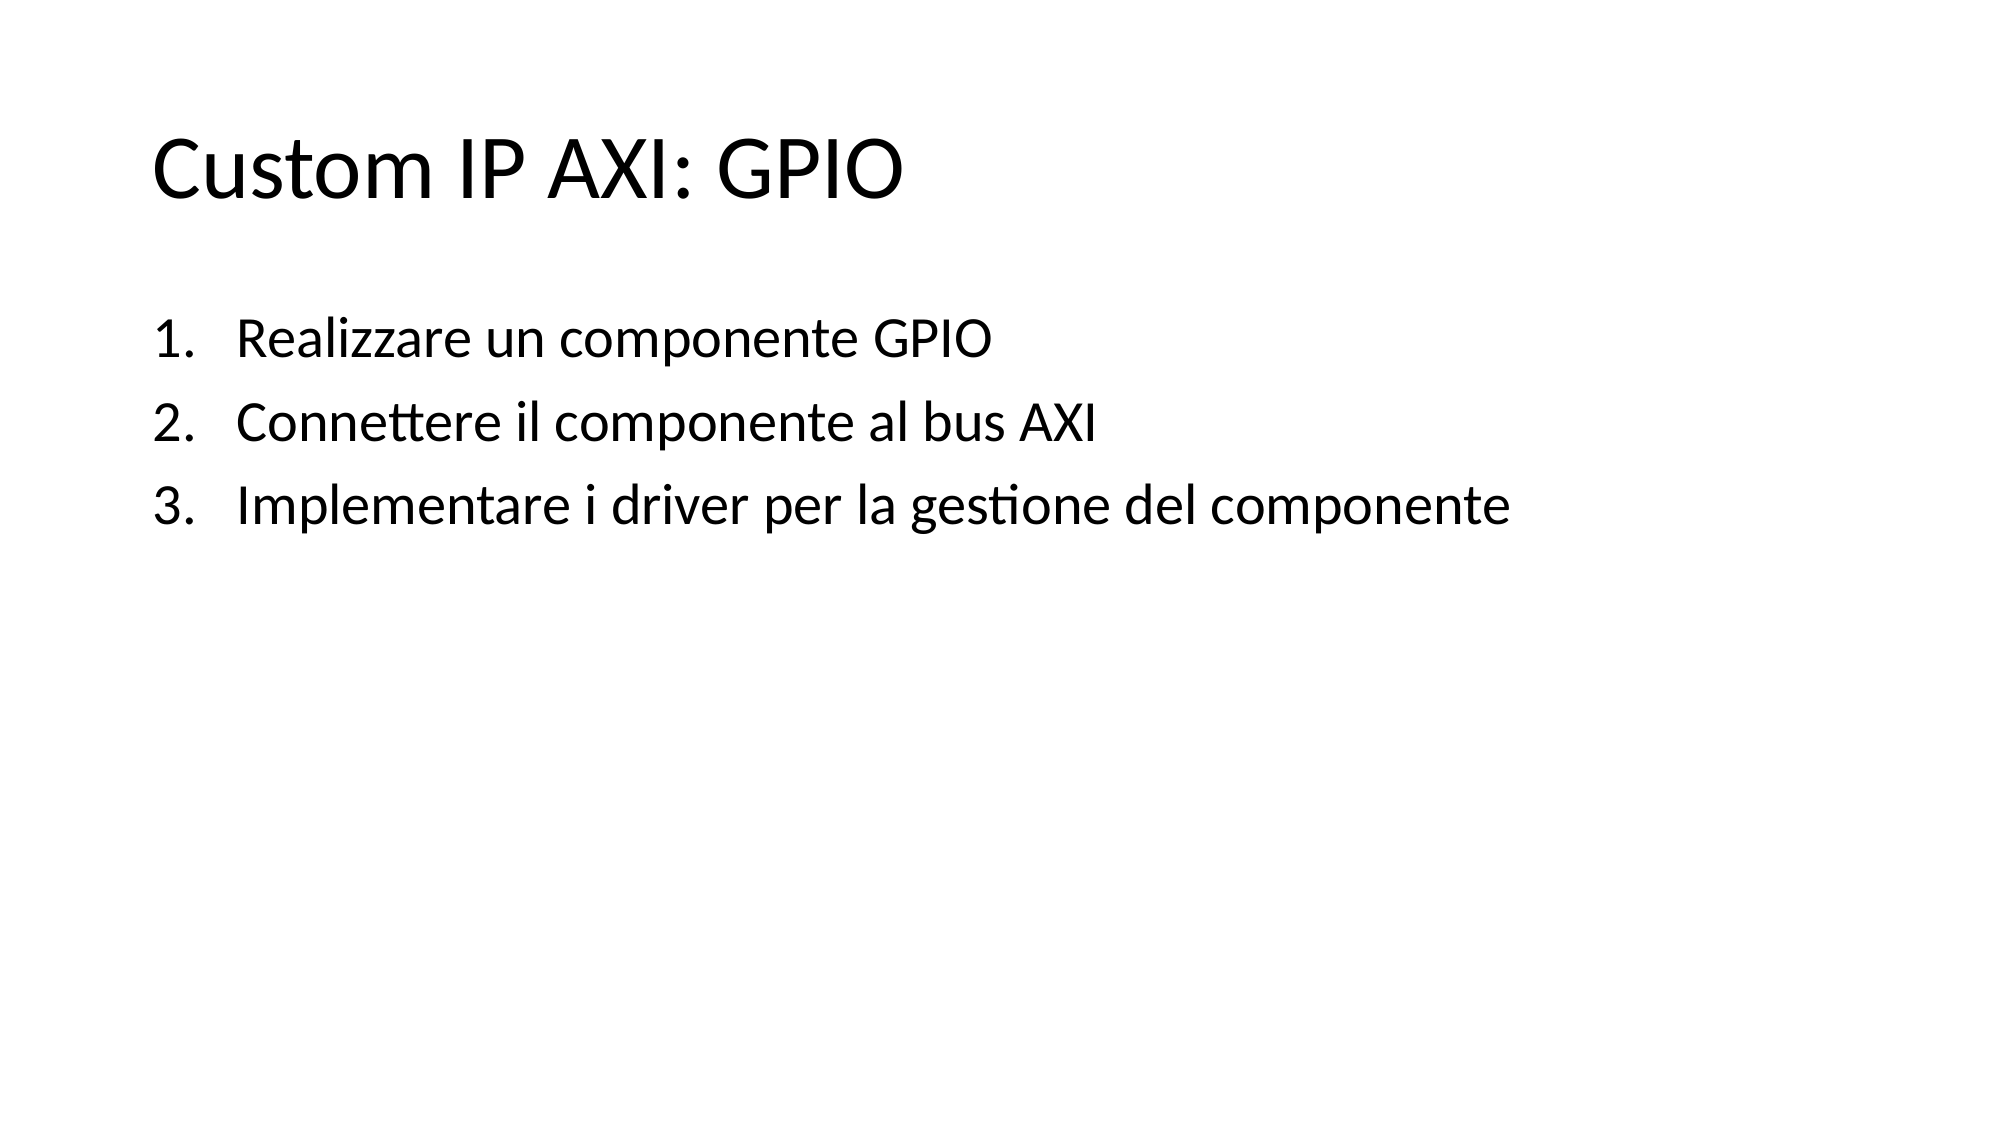

# Custom IP AXI: GPIO
Realizzare un componente GPIO
Connettere il componente al bus AXI
Implementare i driver per la gestione del componente